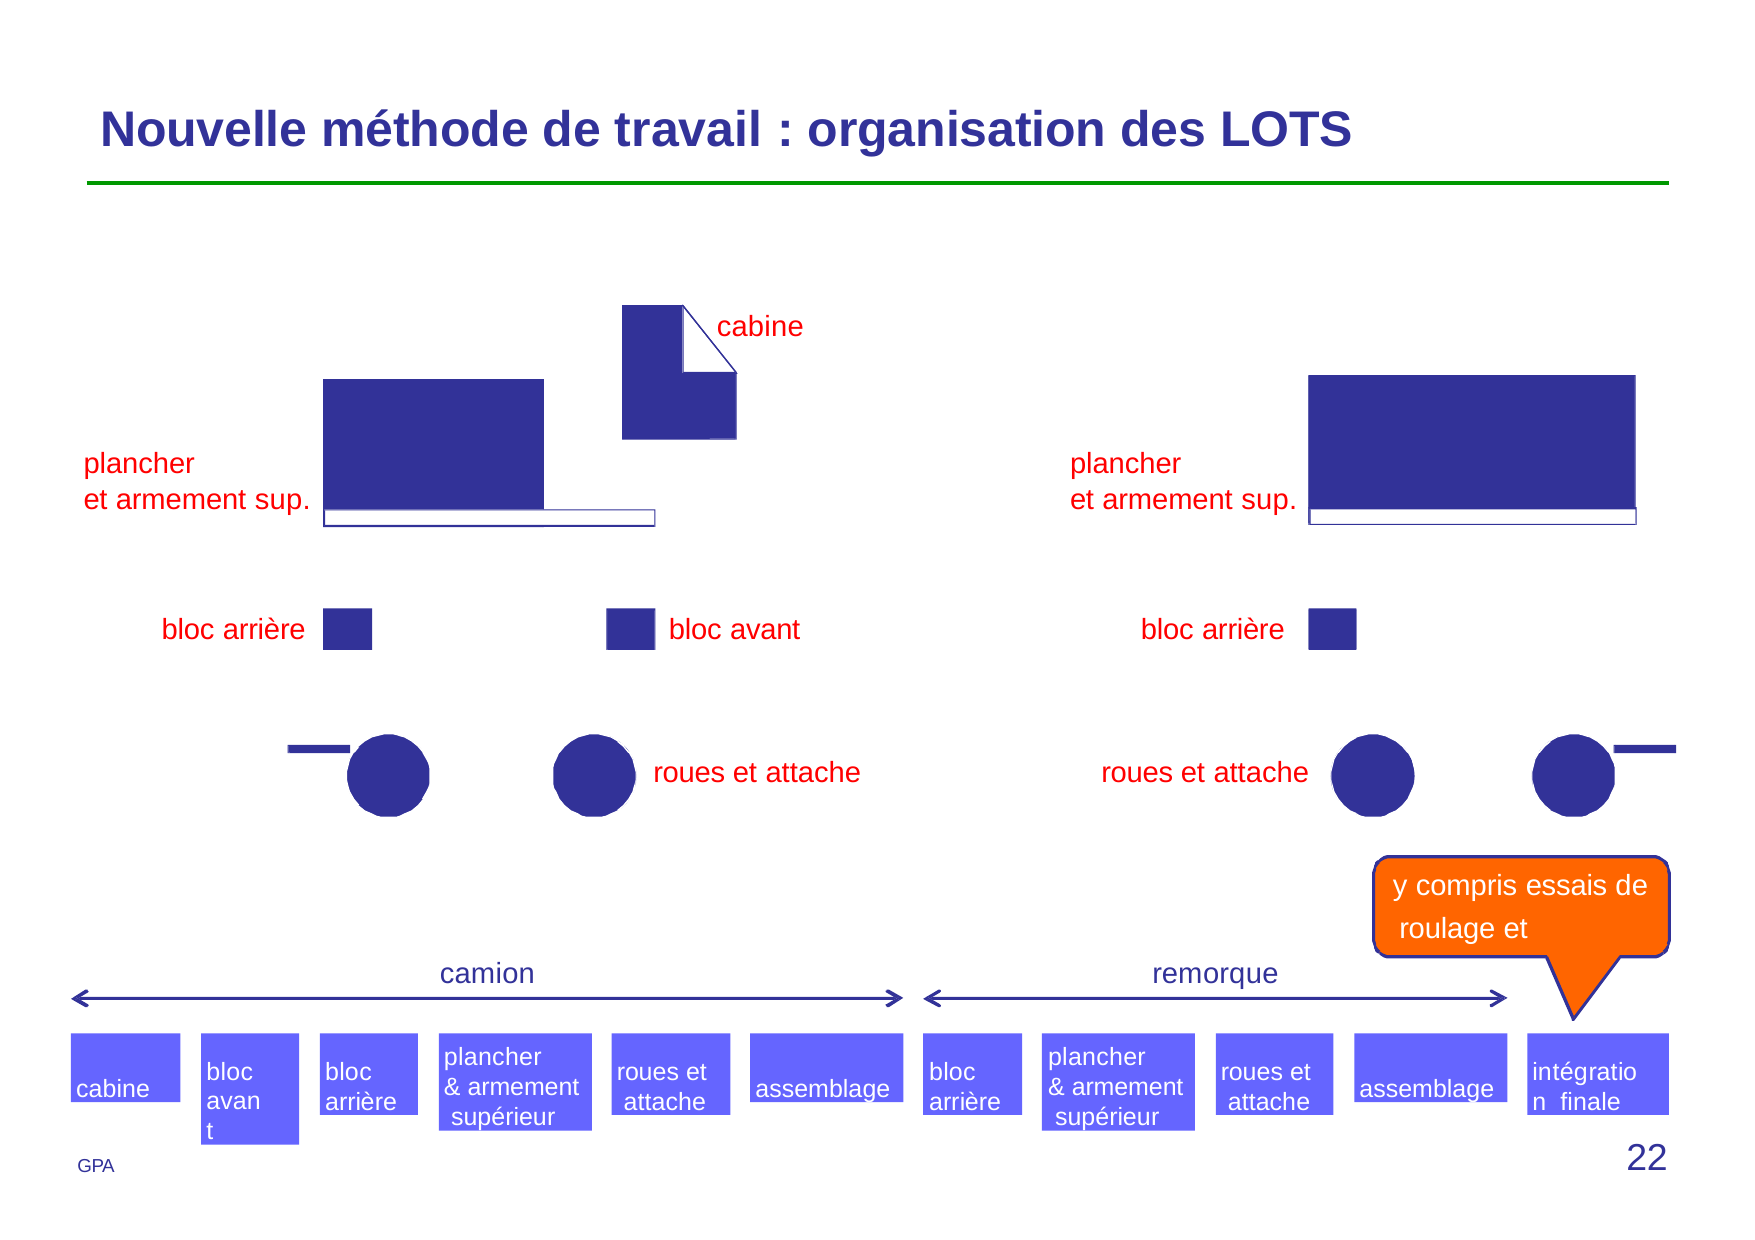

# Nouvelle méthode de travail : organisation des LOTS

cabine

plancher
et armement sup.
plancher
et armement sup.

bloc arrière
bloc arrière
bloc avant

roues et attache
roues et attache

y compris essais de  roulage et braquage
camion
remorque

cabine
bloc  avant
bloc  arrière
plancher
& armement  supérieur
roues et  attache

assemblage
bloc  arrière
plancher
& armement  supérieur
roues et  attache

assemblage
intégration  finale
22
GPA